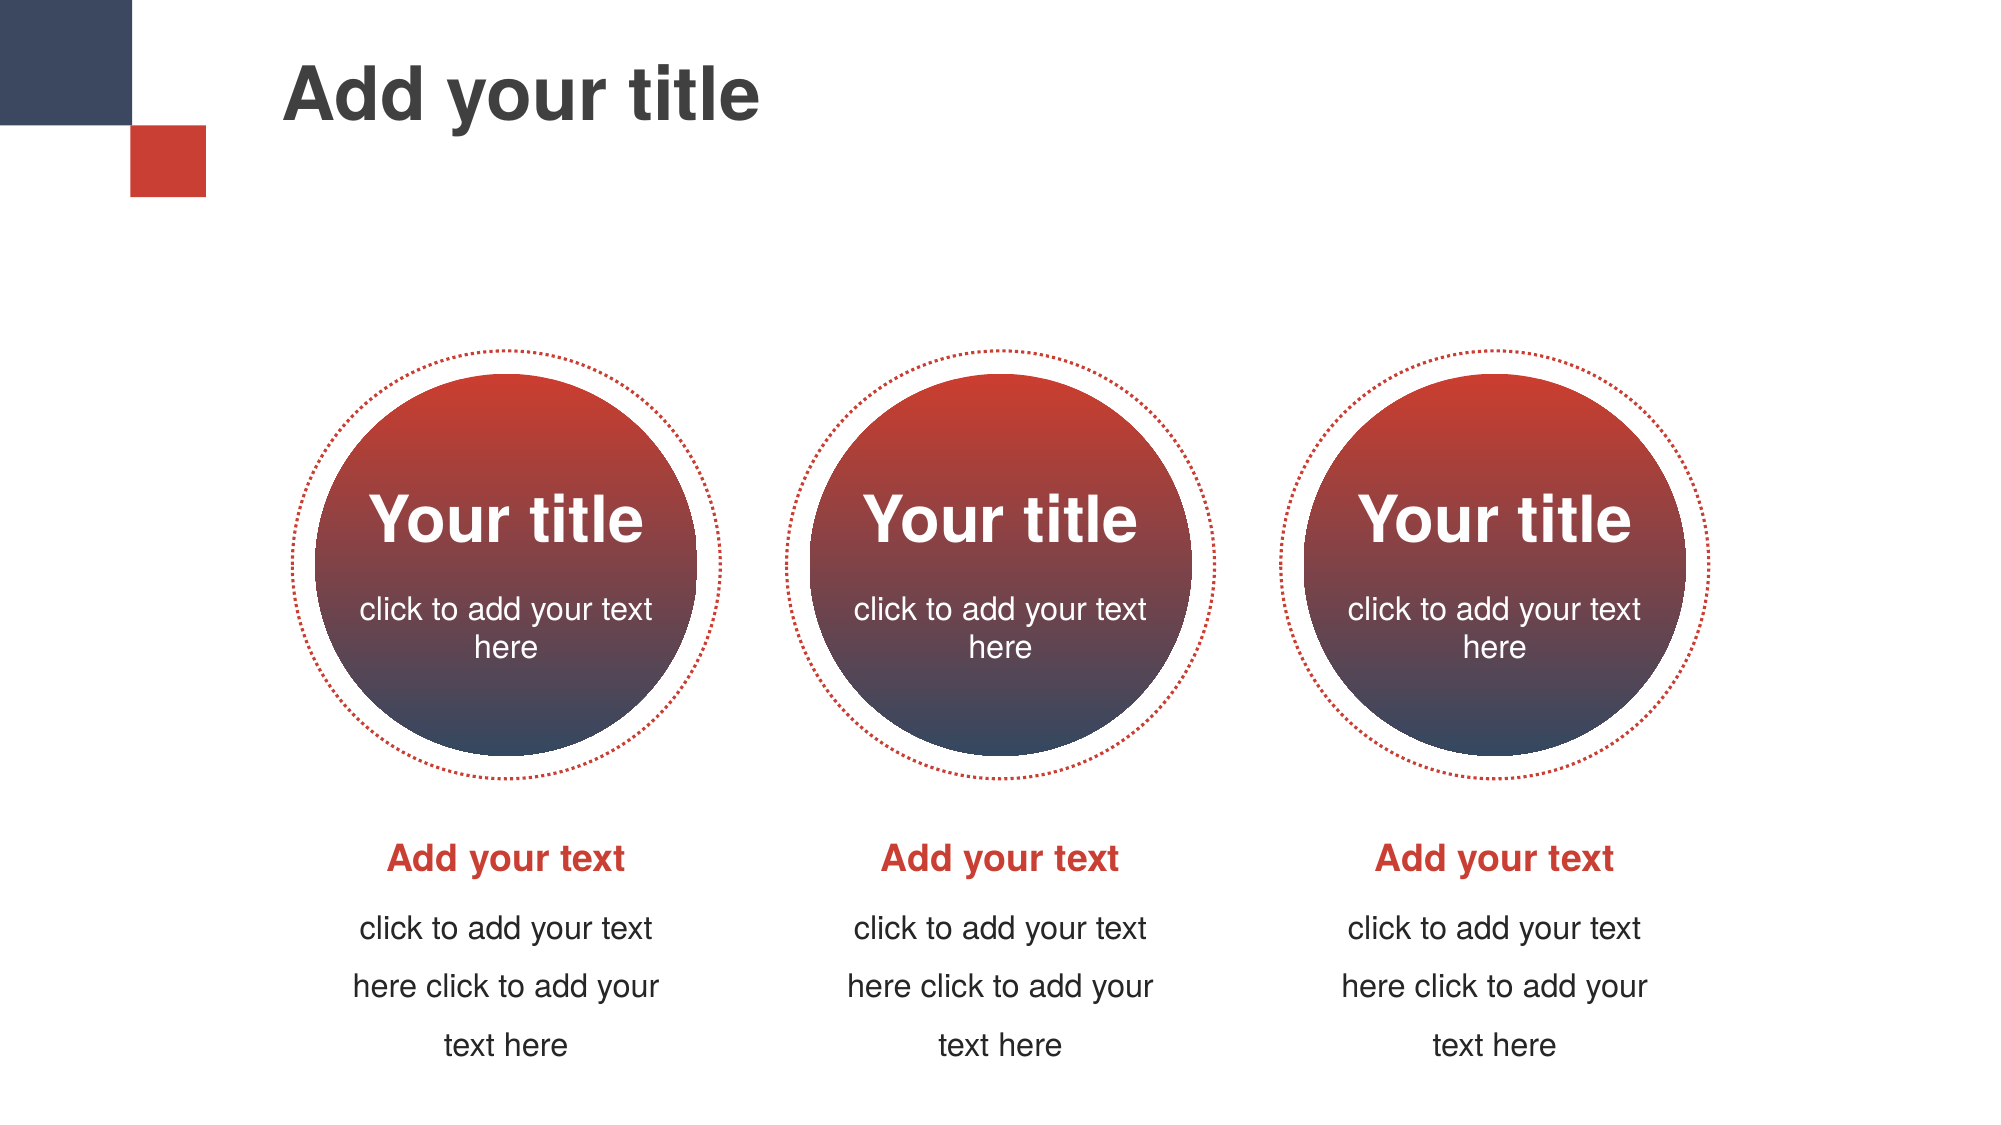

Add your title

Your title
click to add your text here
Your title
click to add your text here
Your title
click to add your text here
Add your text
click to add your text here click to add your text here
Add your text
click to add your text here click to add your text here
Add your text
click to add your text here click to add your text here